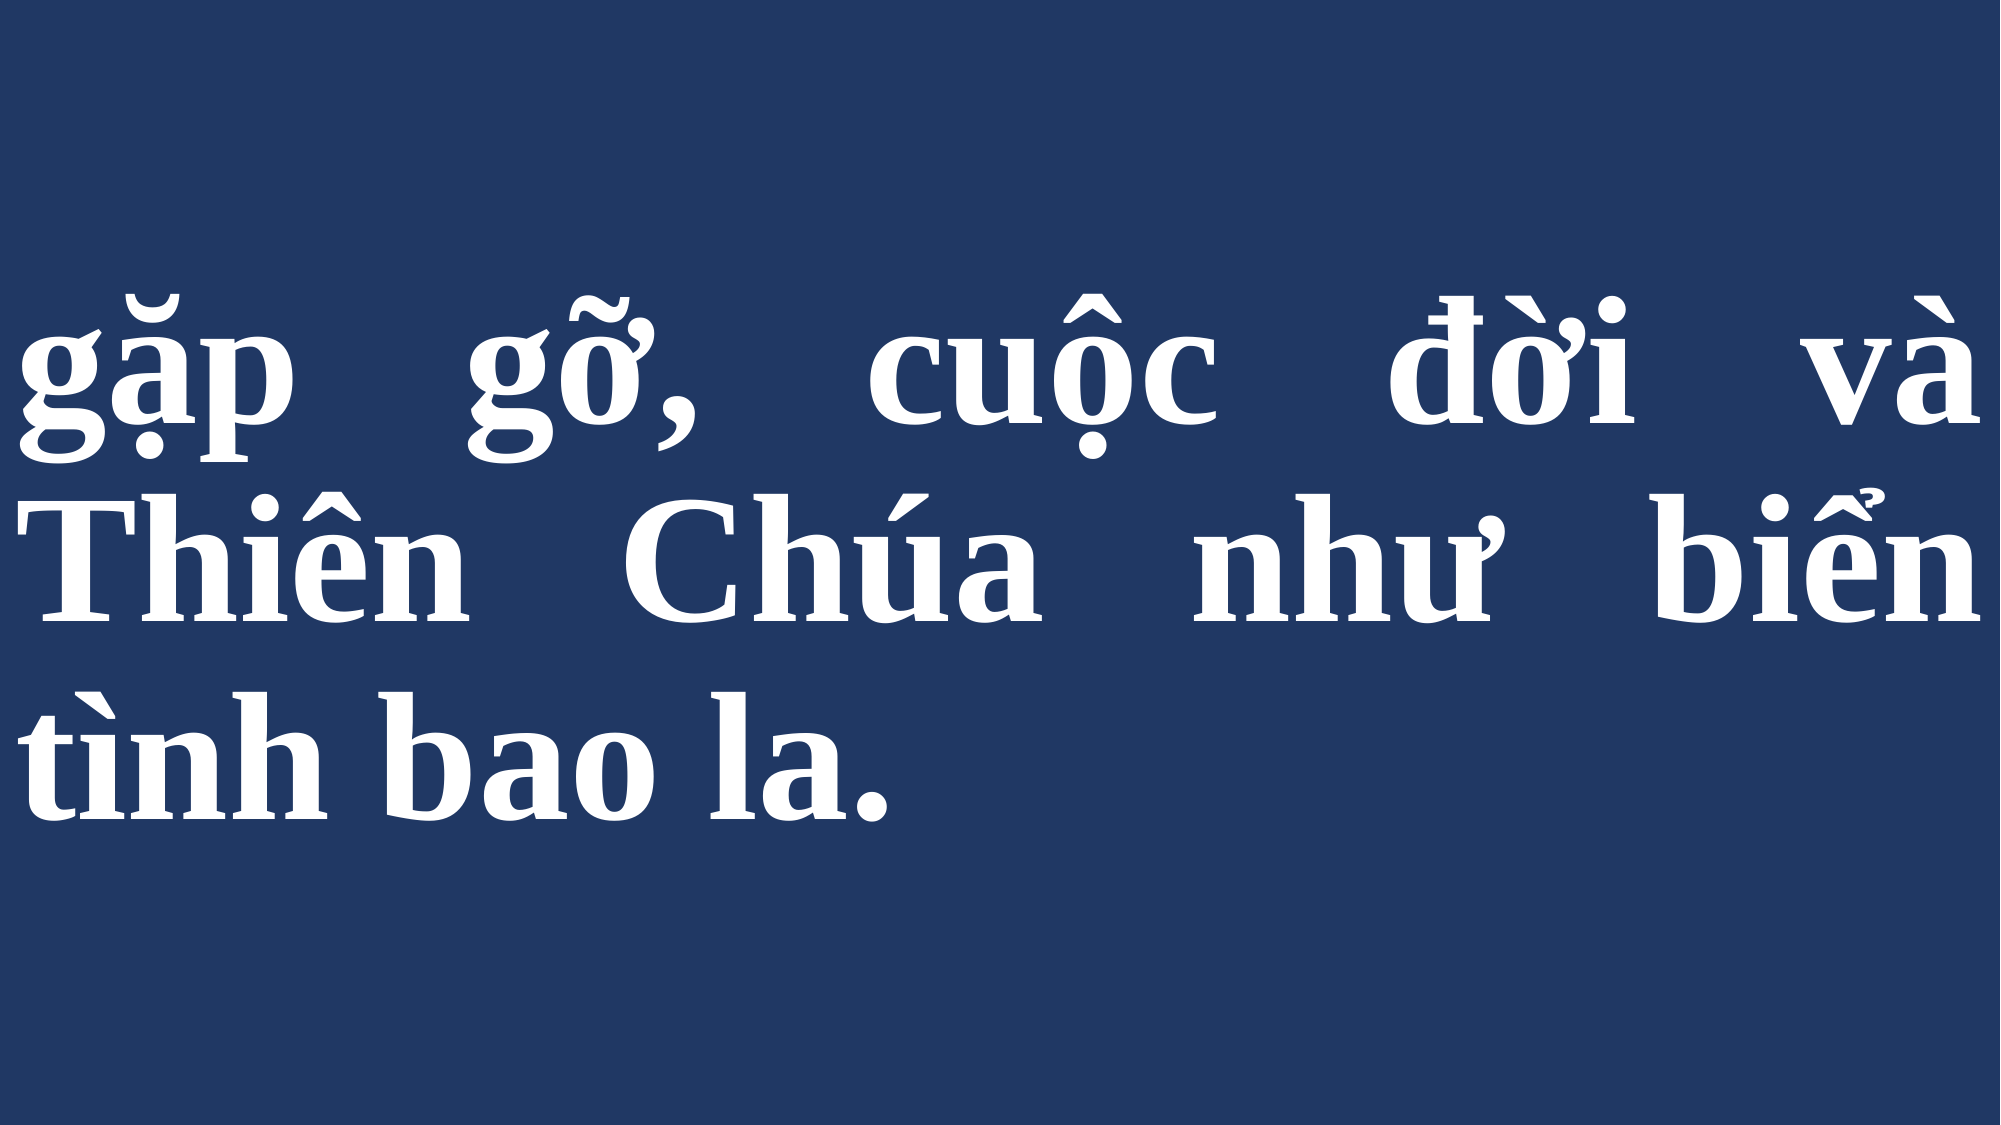

# gặp gỡ, cuộc đời và Thiên Chúa như biển tình bao la.